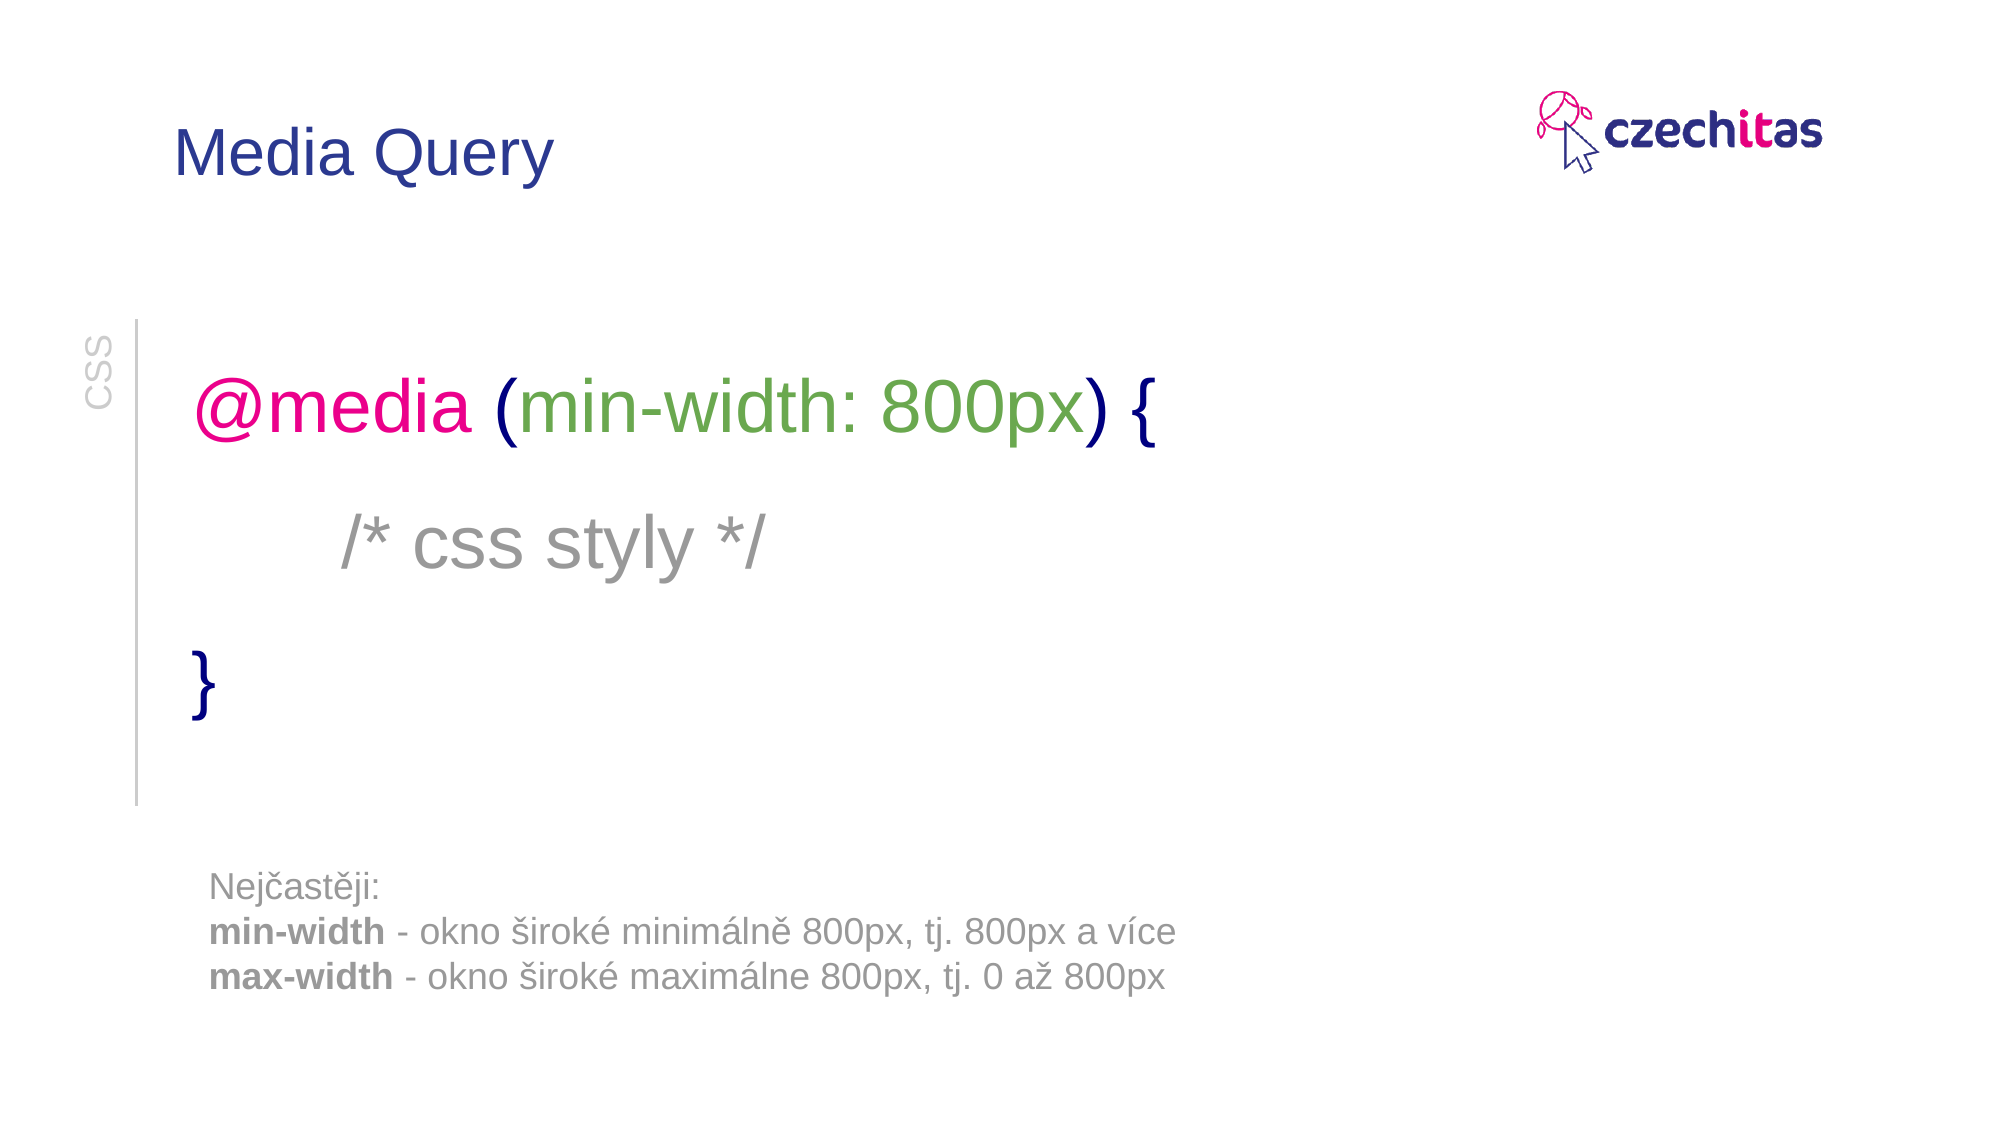

# Media Query
CSS
@media (min-width: 800px) {
	/* css styly */
}

Nejčastěji:
min-width - okno široké minimálně 800px, tj. 800px a více
max-width - okno široké maximálne 800px, tj. 0 až 800px